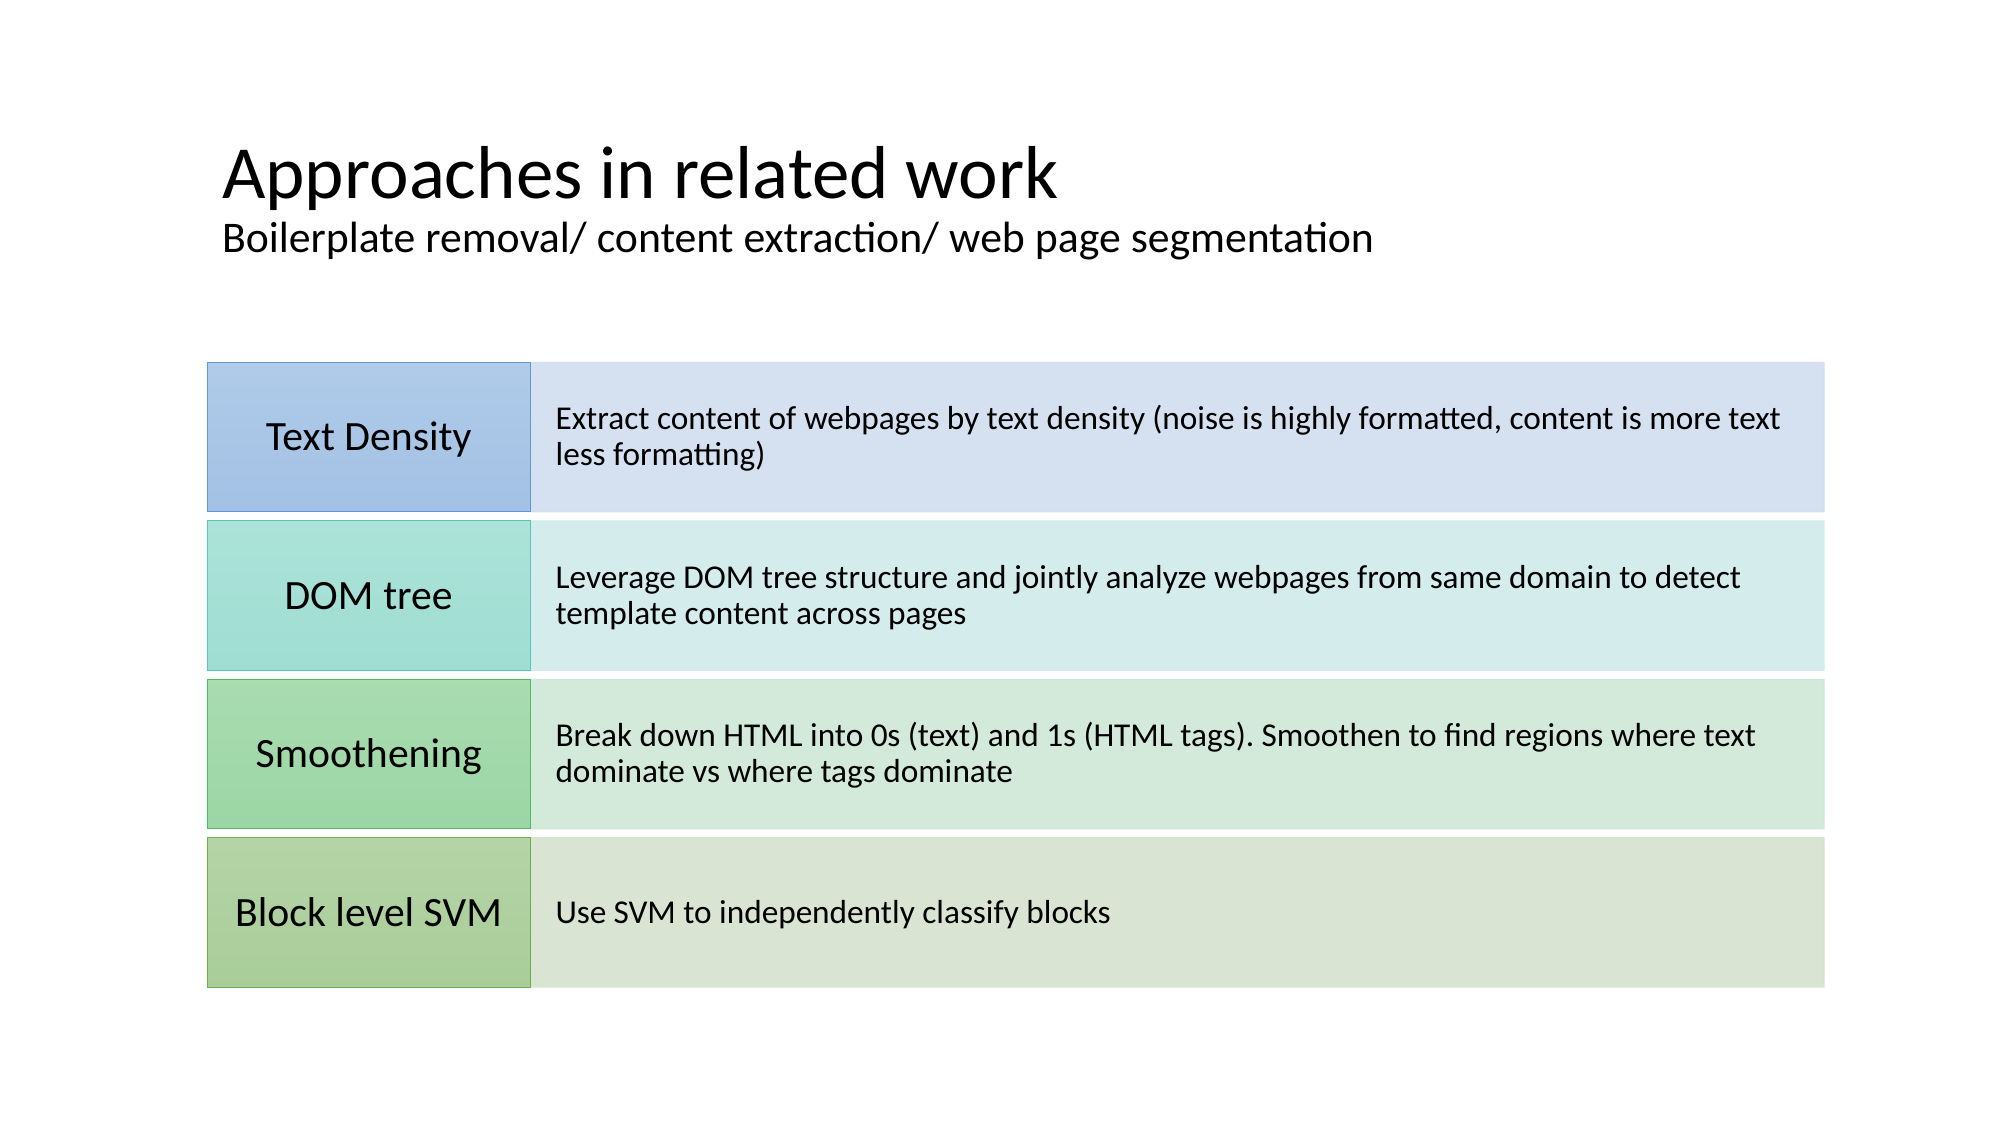

# Approaches in related work Boilerplate removal/ content extraction/ web page segmentation
Extract content of webpages by text density (noise is highly formatted, content is more text less formatting)
Text Density
Leverage DOM tree structure and jointly analyze webpages from same domain to detect template content across pages
DOM tree
Break down HTML into 0s (text) and 1s (HTML tags). Smoothen to find regions where text dominate vs where tags dominate
Smoothening
Use SVM to independently classify blocks
Block level SVM